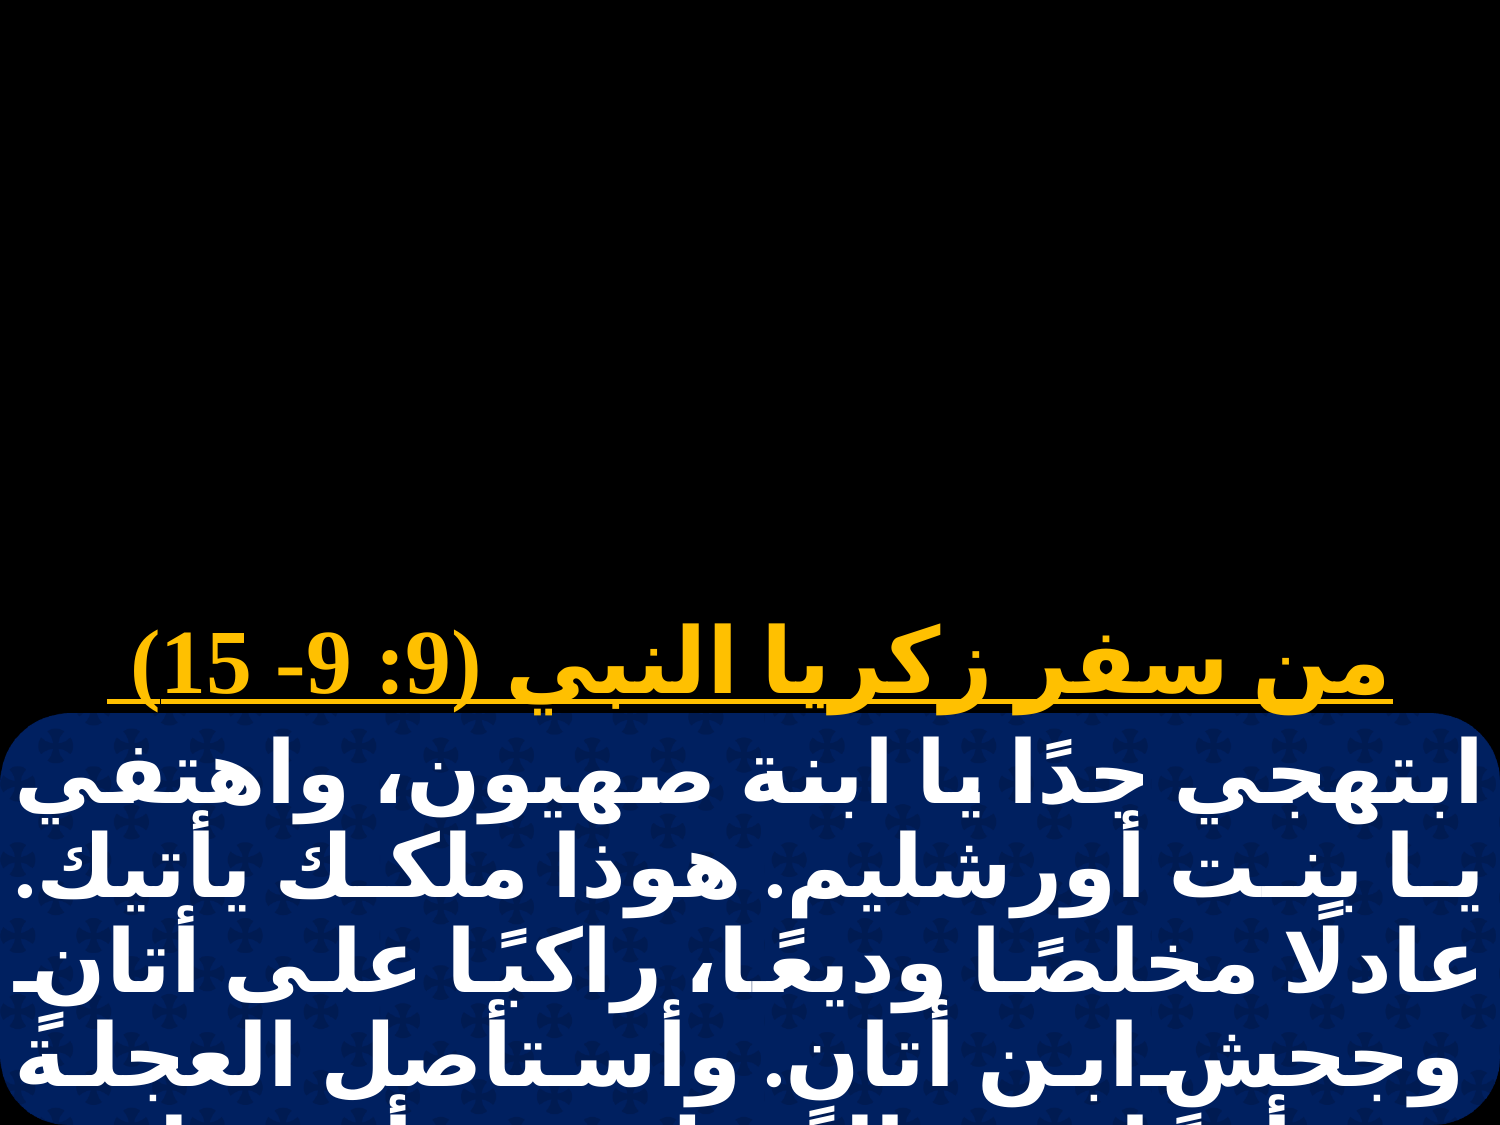

من سفر زكريا النبي (9: 9- 15)
ابتهجي جدًا يا ابنة صهيون، واهتفي يا بنت أورشليم. هوذا ملكك يأتيك. عادلًا مخلصًا وديعًا، راكبًا على أتانٍ وجحشٍ ابن أتانٍ. وأستأصل العجلة من أفرايم والخيل من أورشليم وتستأصل قوس القتال. ويتكلم بالسلام